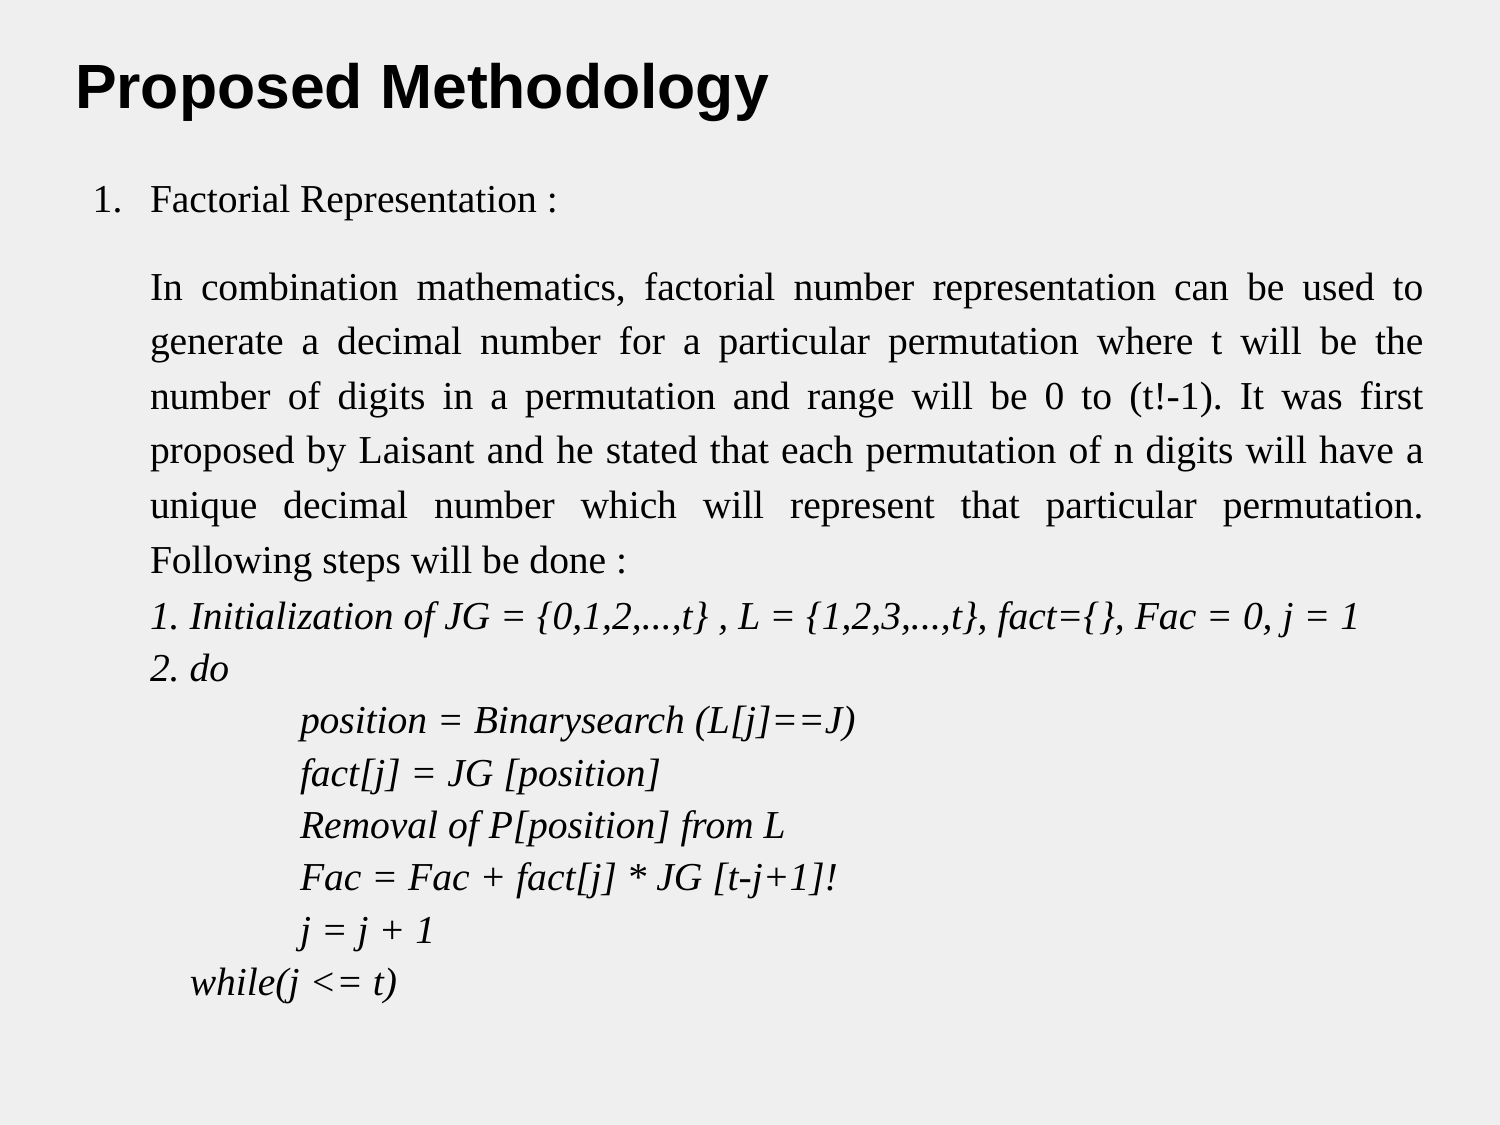

# Proposed Methodology
Factorial Representation :
In combination mathematics, factorial number representation can be used to generate a decimal number for a particular permutation where t will be the number of digits in a permutation and range will be 0 to (t!-1). It was first proposed by Laisant and he stated that each permutation of n digits will have a unique decimal number which will represent that particular permutation. Following steps will be done :
1. Initialization of JG = {0,1,2,...,t} , L = {1,2,3,...,t}, fact={}, Fac = 0, j = 1
2. do
	position = Binarysearch (L[j]==J)
	fact[j] = JG [position]
	Removal of P[position] from L
	Fac = Fac + fact[j] * JG [t-j+1]!
	j = j + 1
    while(j <= t)